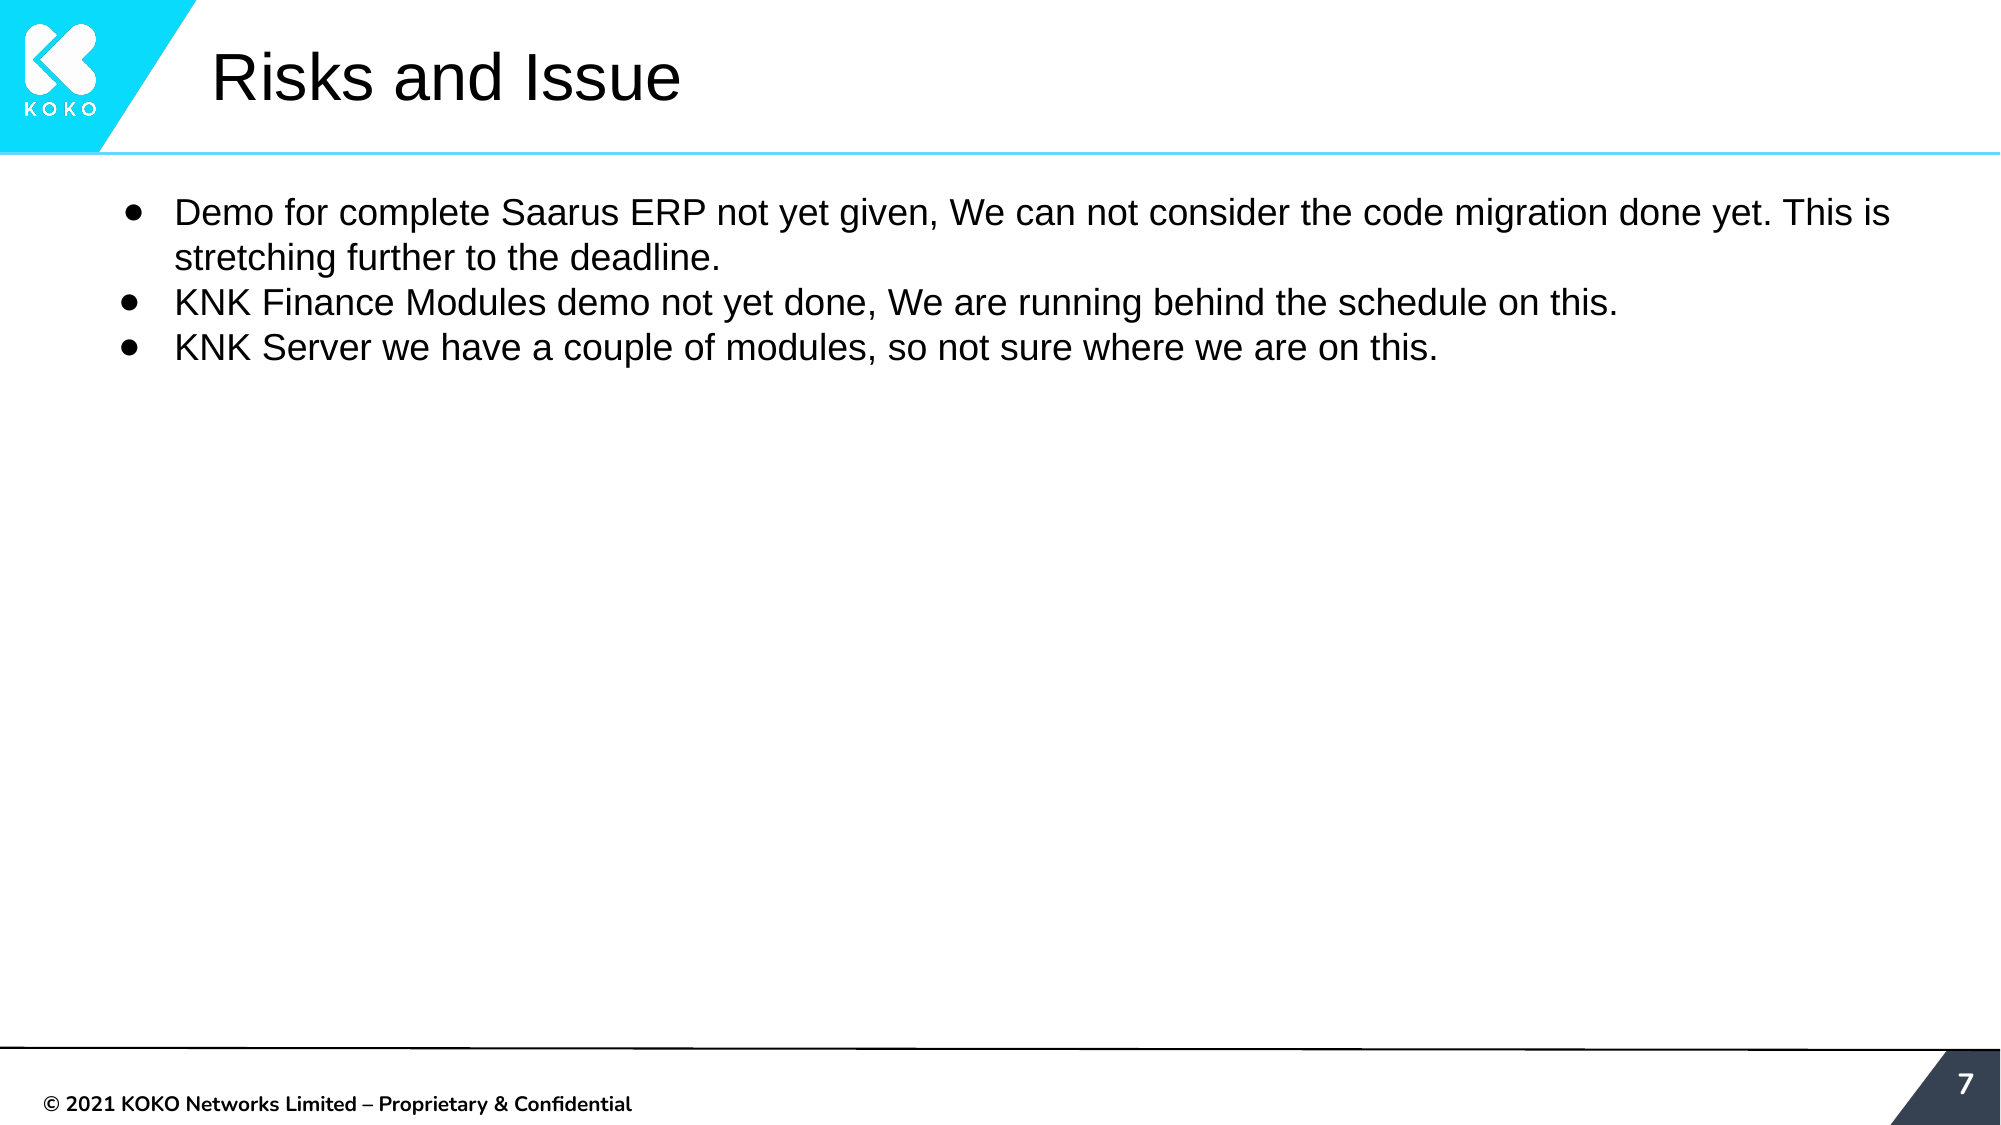

# Risks and Issue
Demo for complete Saarus ERP not yet given, We can not consider the code migration done yet. This is stretching further to the deadline.
KNK Finance Modules demo not yet done, We are running behind the schedule on this.
KNK Server we have a couple of modules, so not sure where we are on this.
7